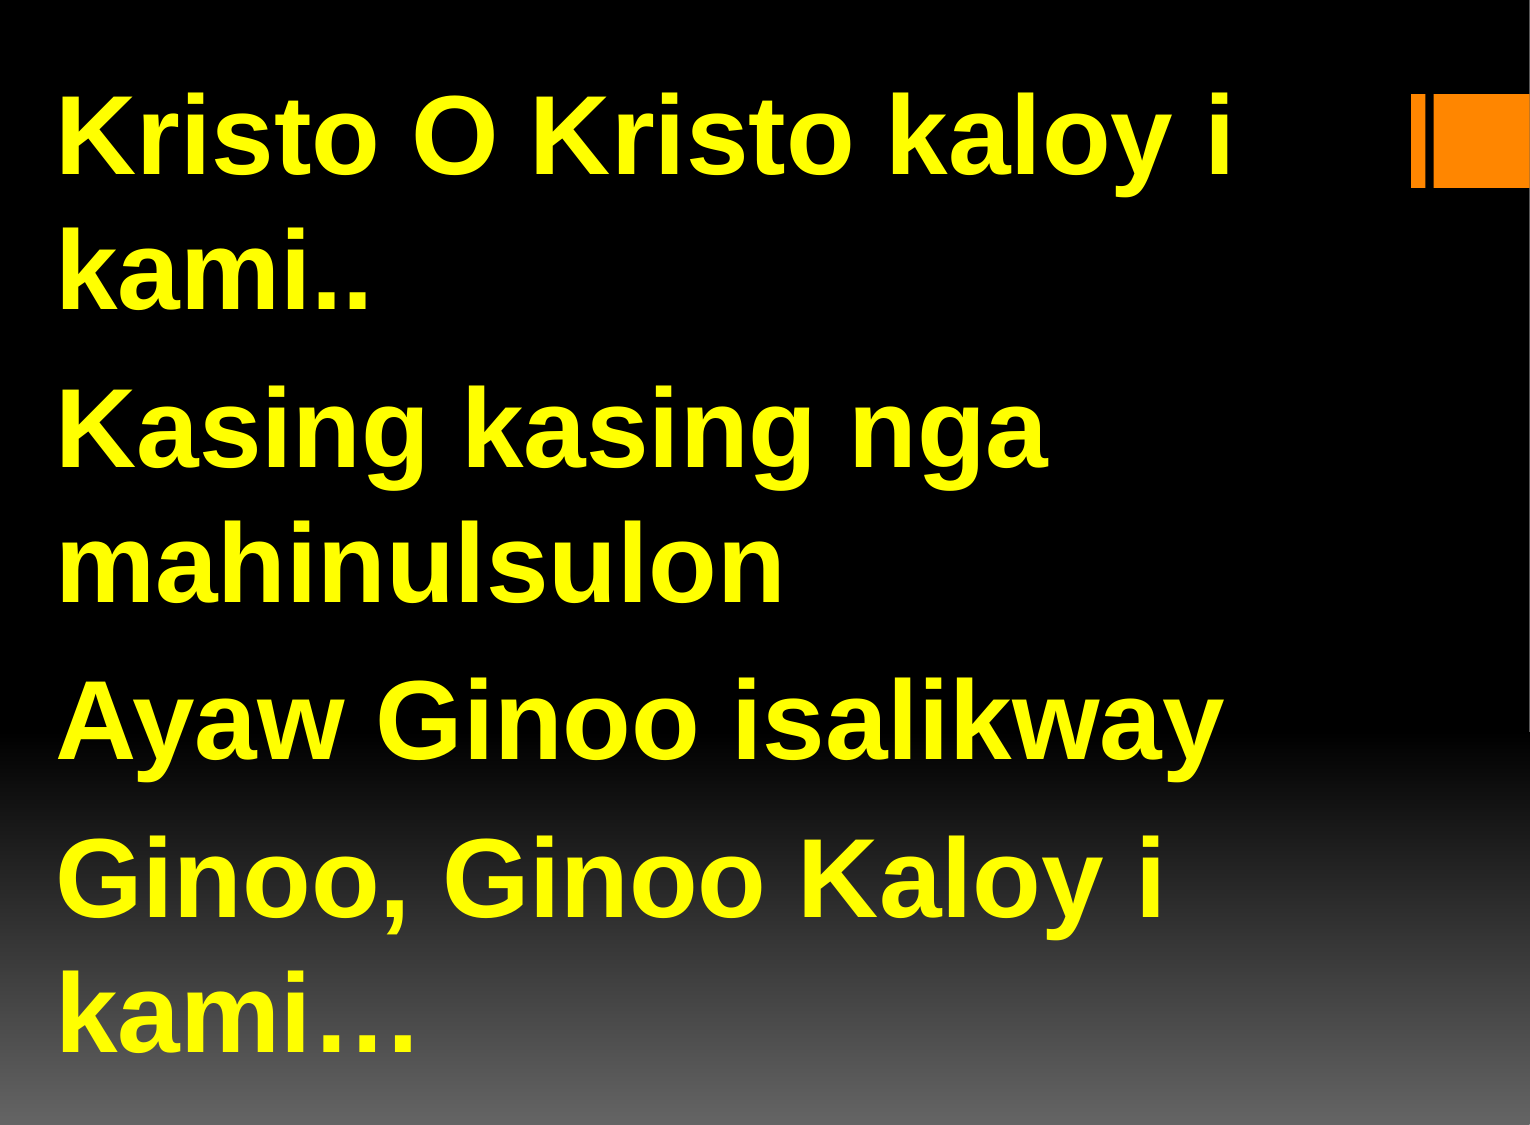

Kristo O Kristo kaloy i kami..
Kasing kasing nga mahinulsulon
Ayaw Ginoo isalikway
Ginoo, Ginoo Kaloy i kami…